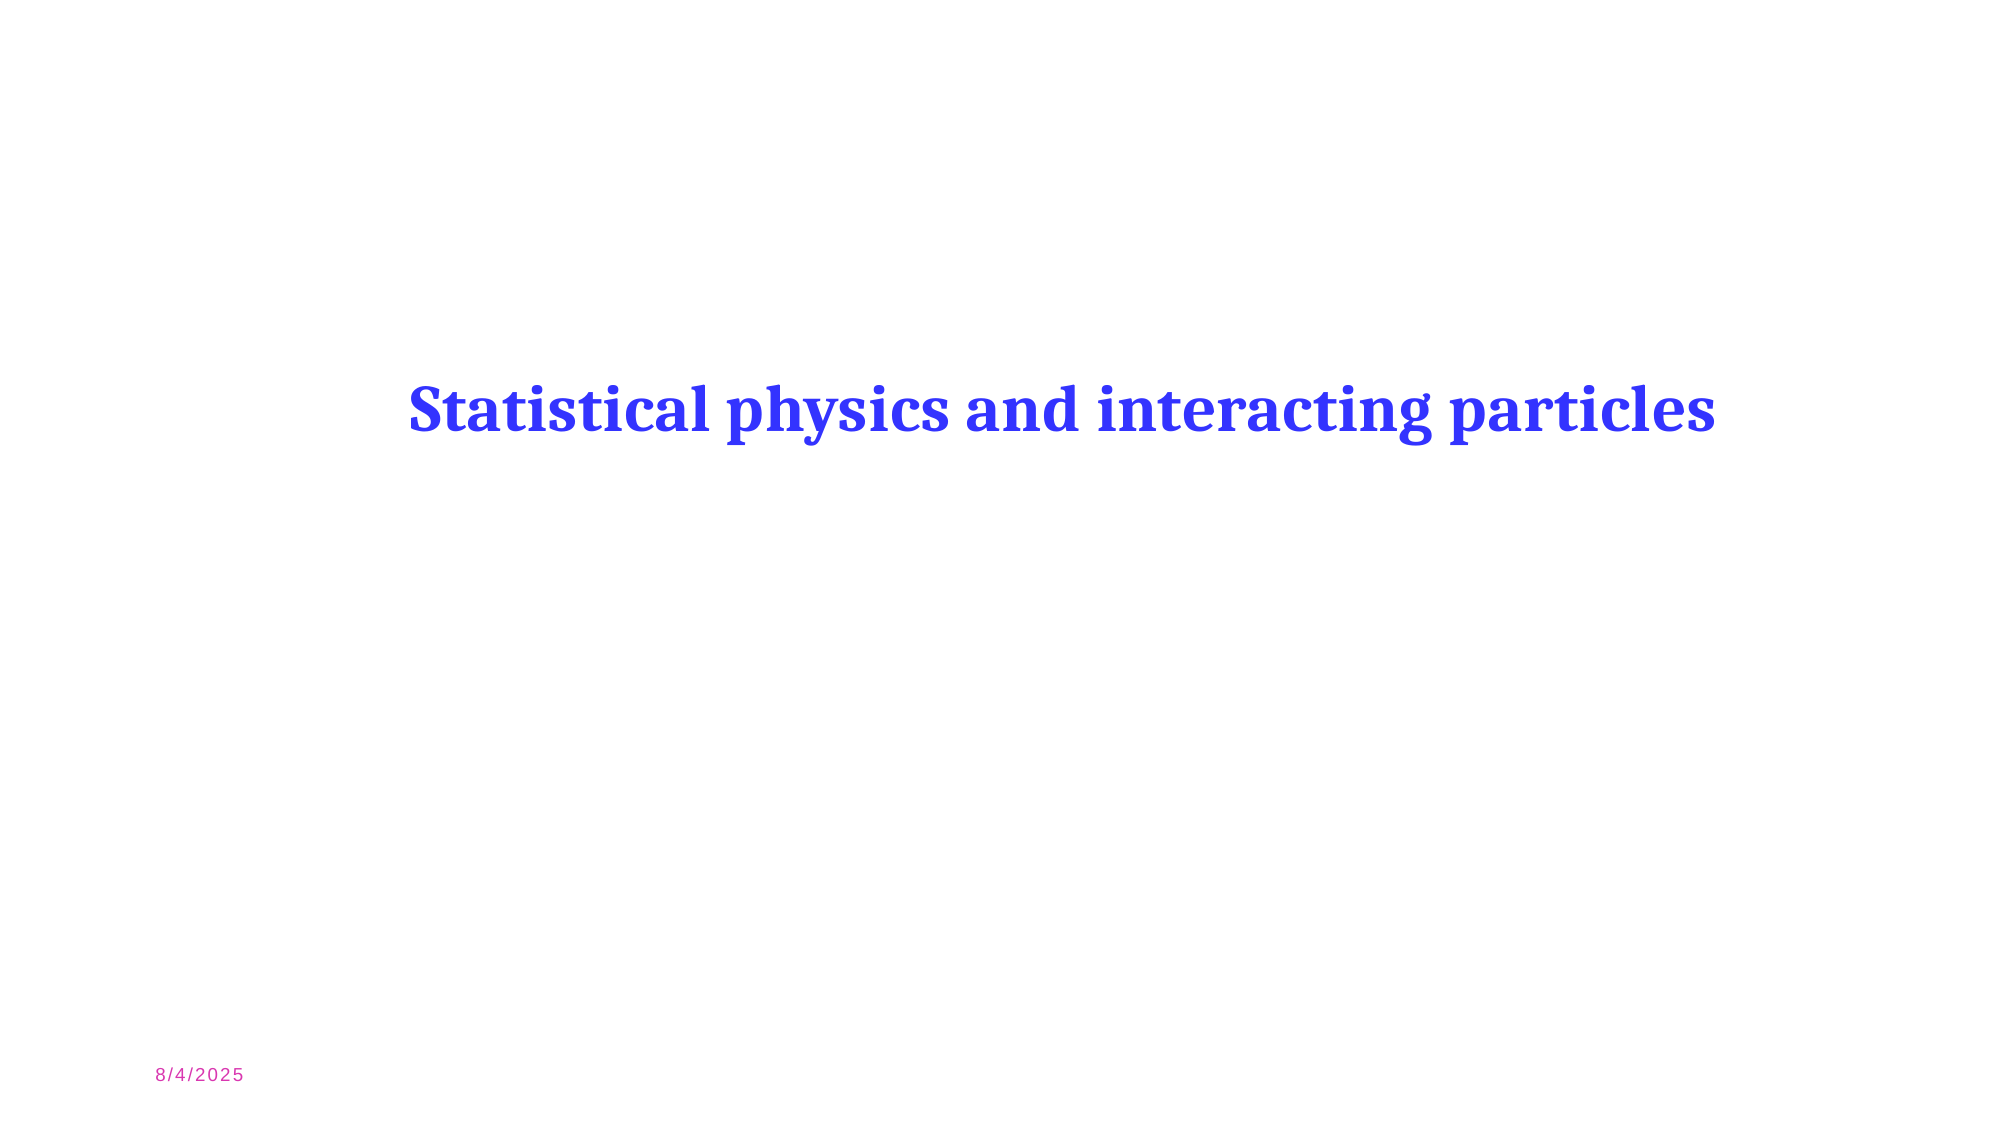

Statistical physics and interacting particles
8/4/2025
8